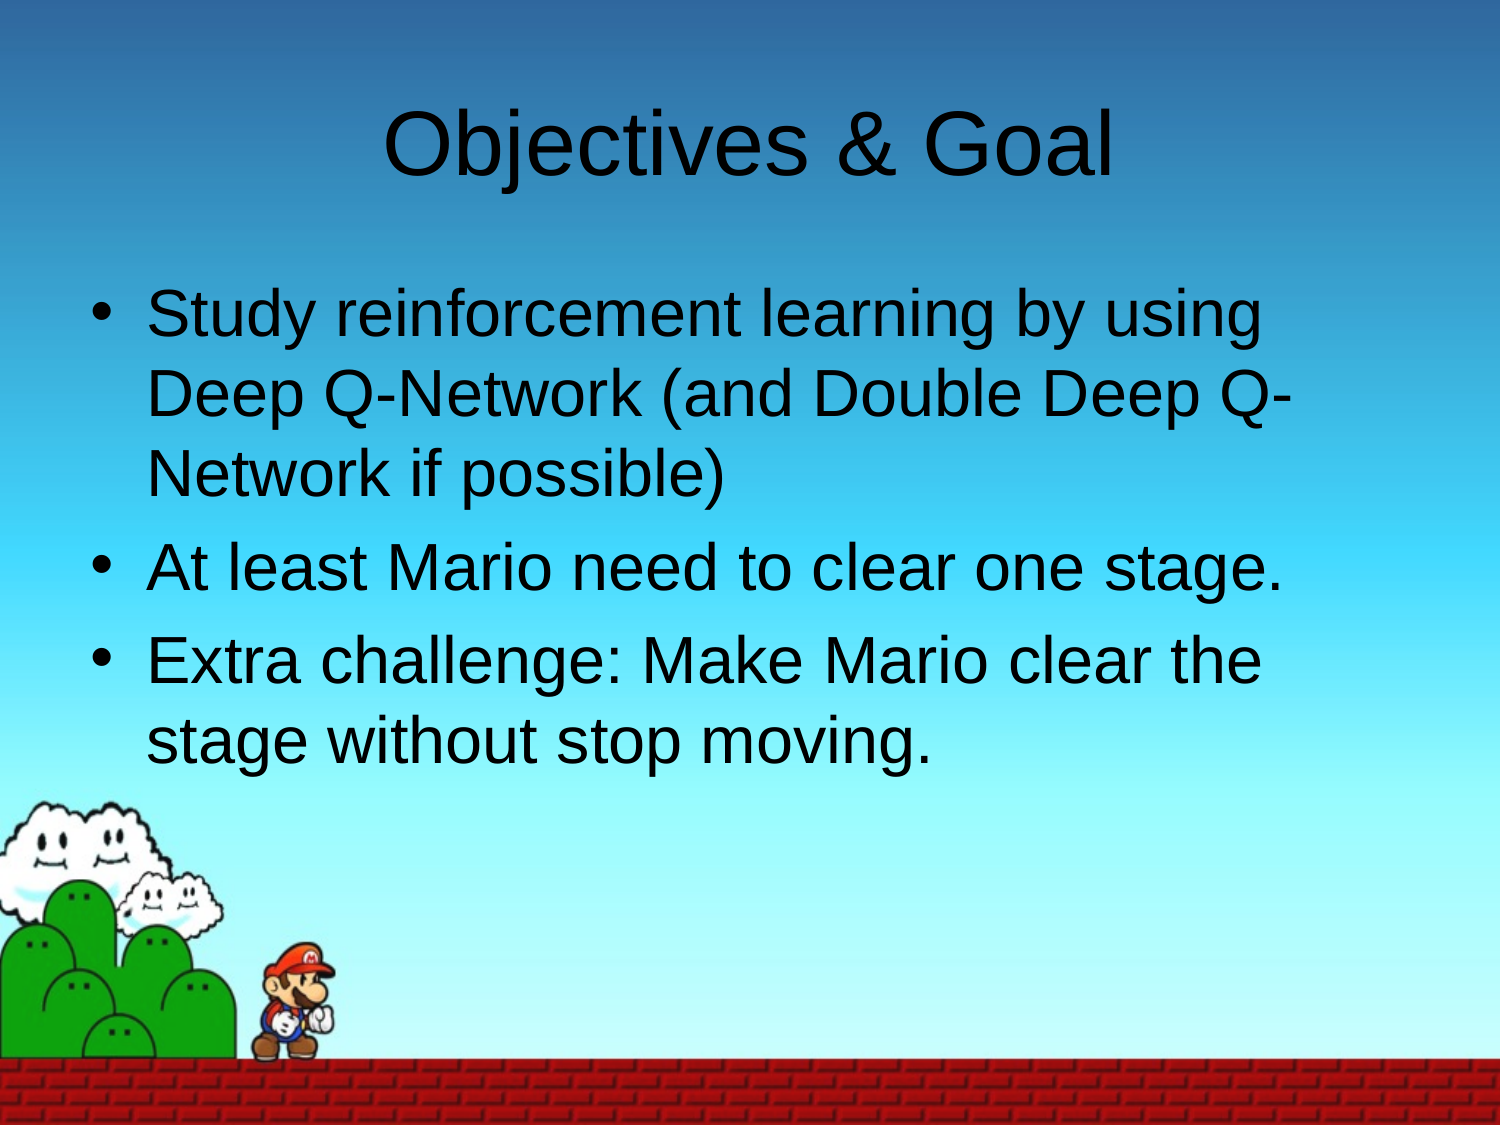

# Objectives & Goal
Study reinforcement learning by using Deep Q-Network (and Double Deep Q-Network if possible)
At least Mario need to clear one stage.
Extra challenge: Make Mario clear the stage without stop moving.